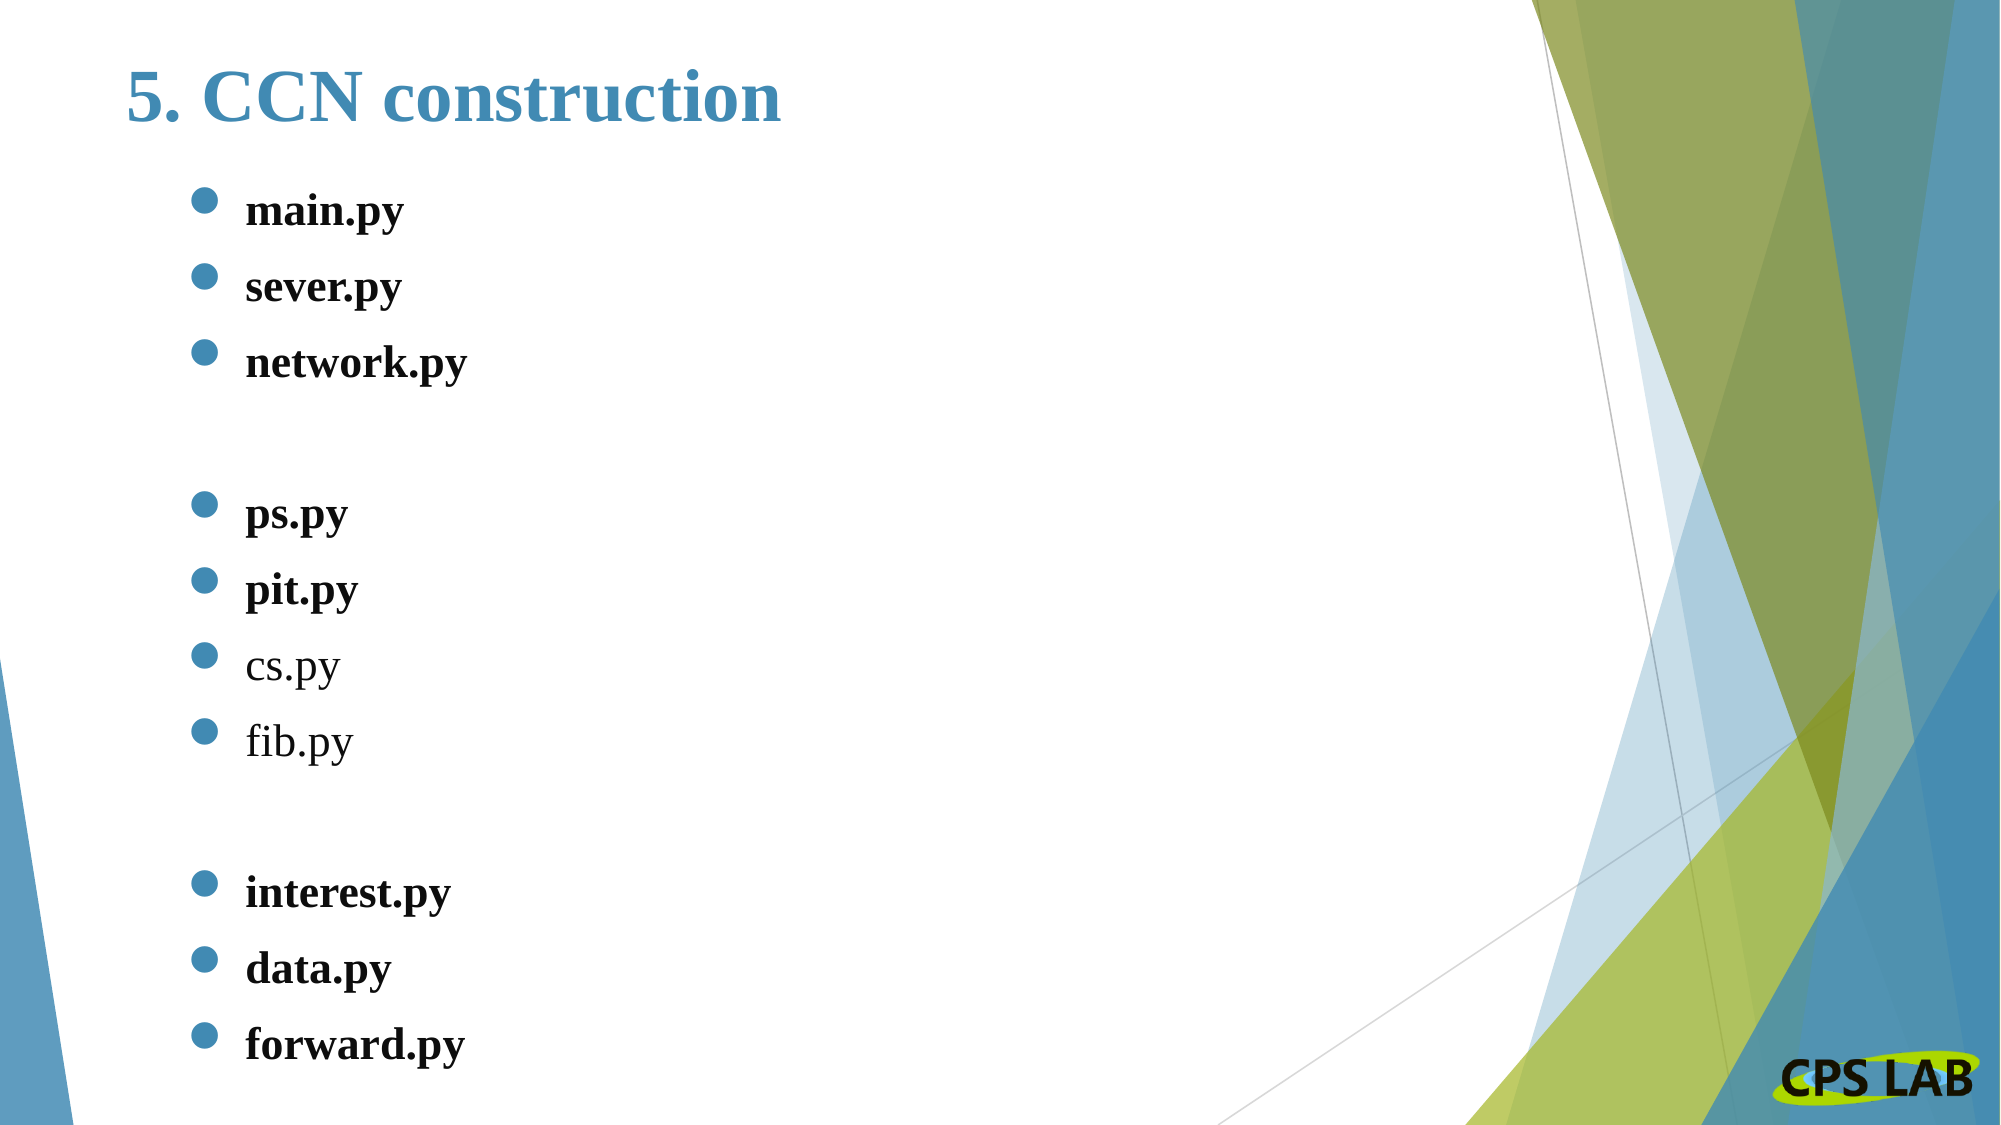

# 5. CCN construction
main.py
sever.py
network.py

ps.py
pit.py
cs.py
fib.py

interest.py
data.py
forward.py